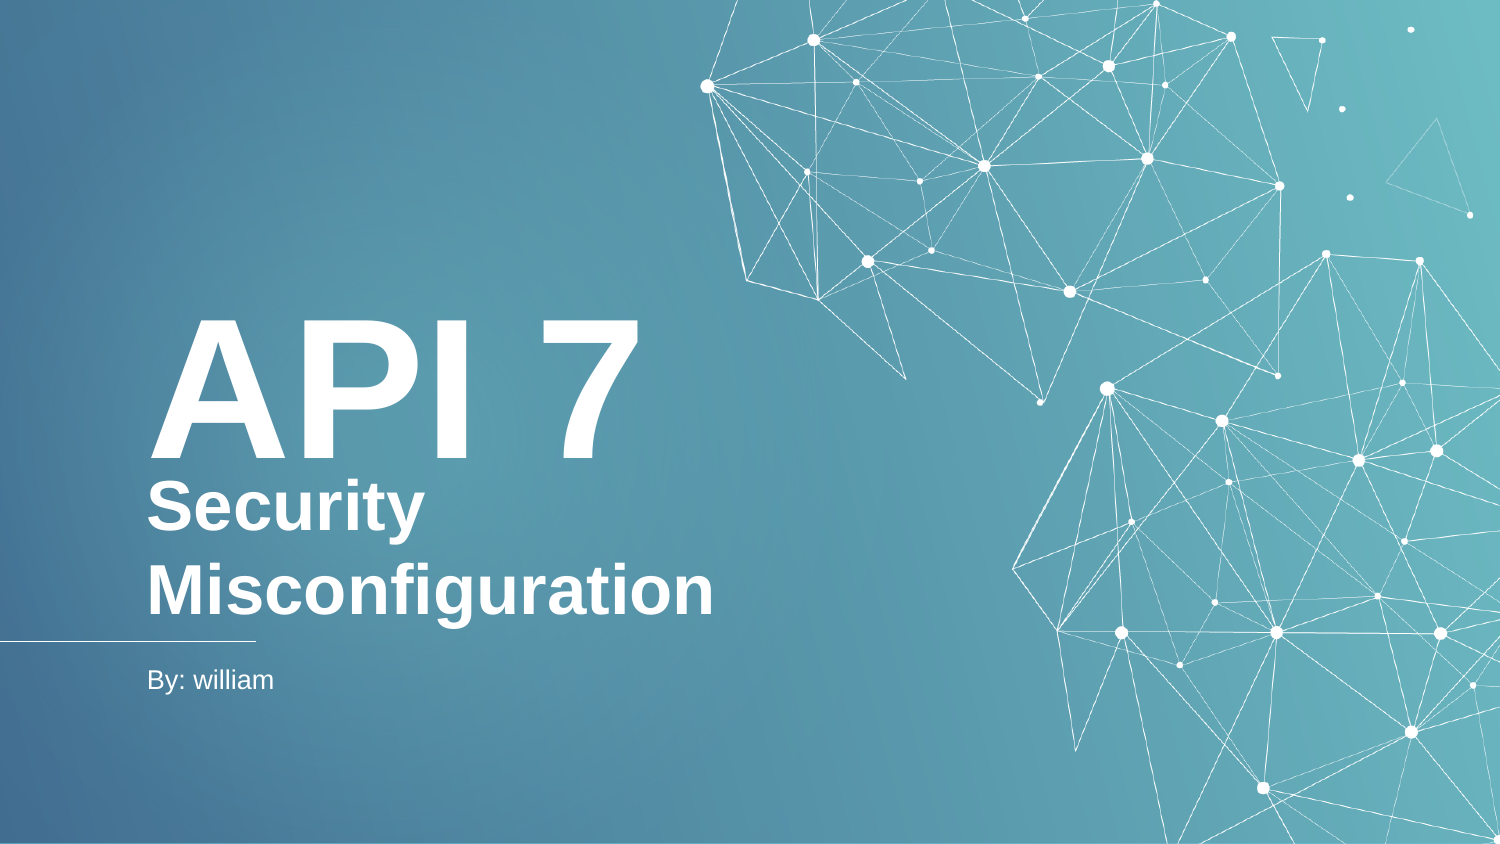

API 7
# Security Misconfiguration
By: william